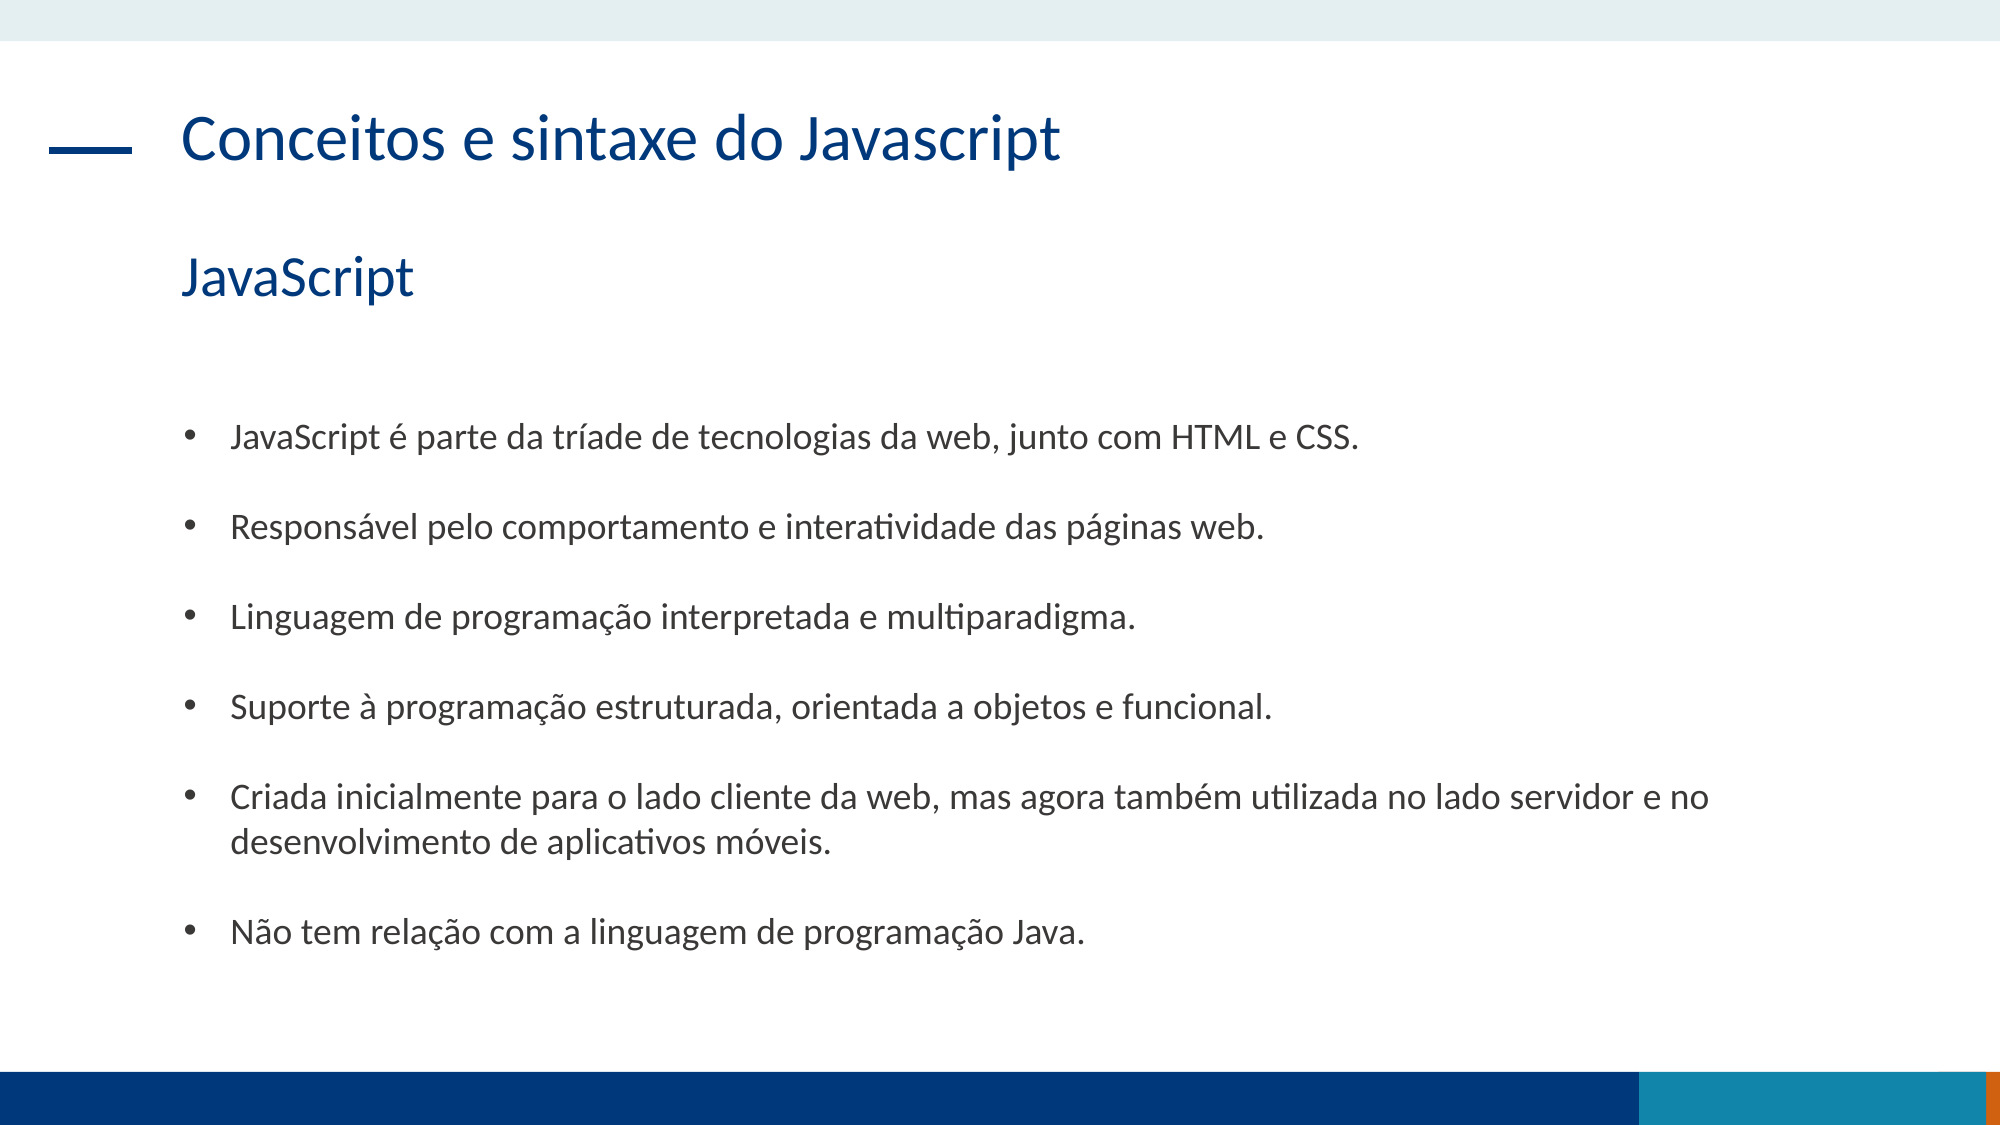

Conceitos e sintaxe do Javascript
JavaScript
JavaScript é parte da tríade de tecnologias da web, junto com HTML e CSS.

Responsável pelo comportamento e interatividade das páginas web.

Linguagem de programação interpretada e multiparadigma.

Suporte à programação estruturada, orientada a objetos e funcional.

Criada inicialmente para o lado cliente da web, mas agora também utilizada no lado servidor e no desenvolvimento de aplicativos móveis.

Não tem relação com a linguagem de programação Java.